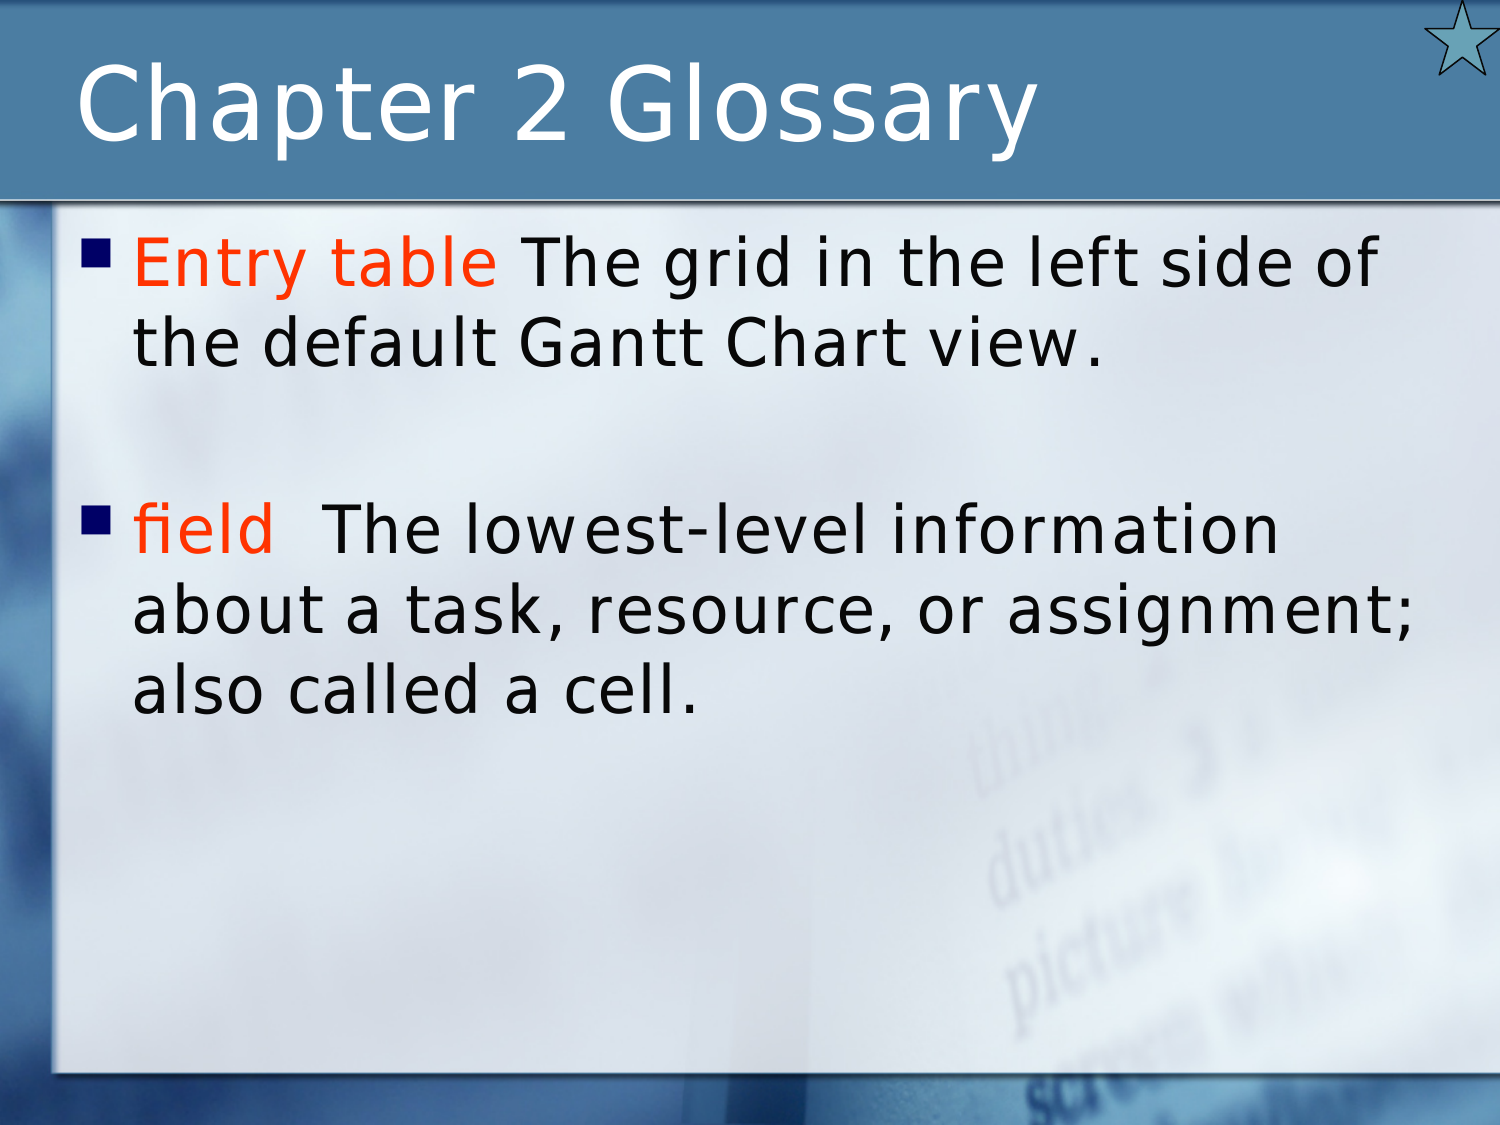

# Chapter 2 Glossary
Entry table The grid in the left side of the default Gantt Chart view.

field  The lowest-level information about a task, resource, or assignment; also called a cell.